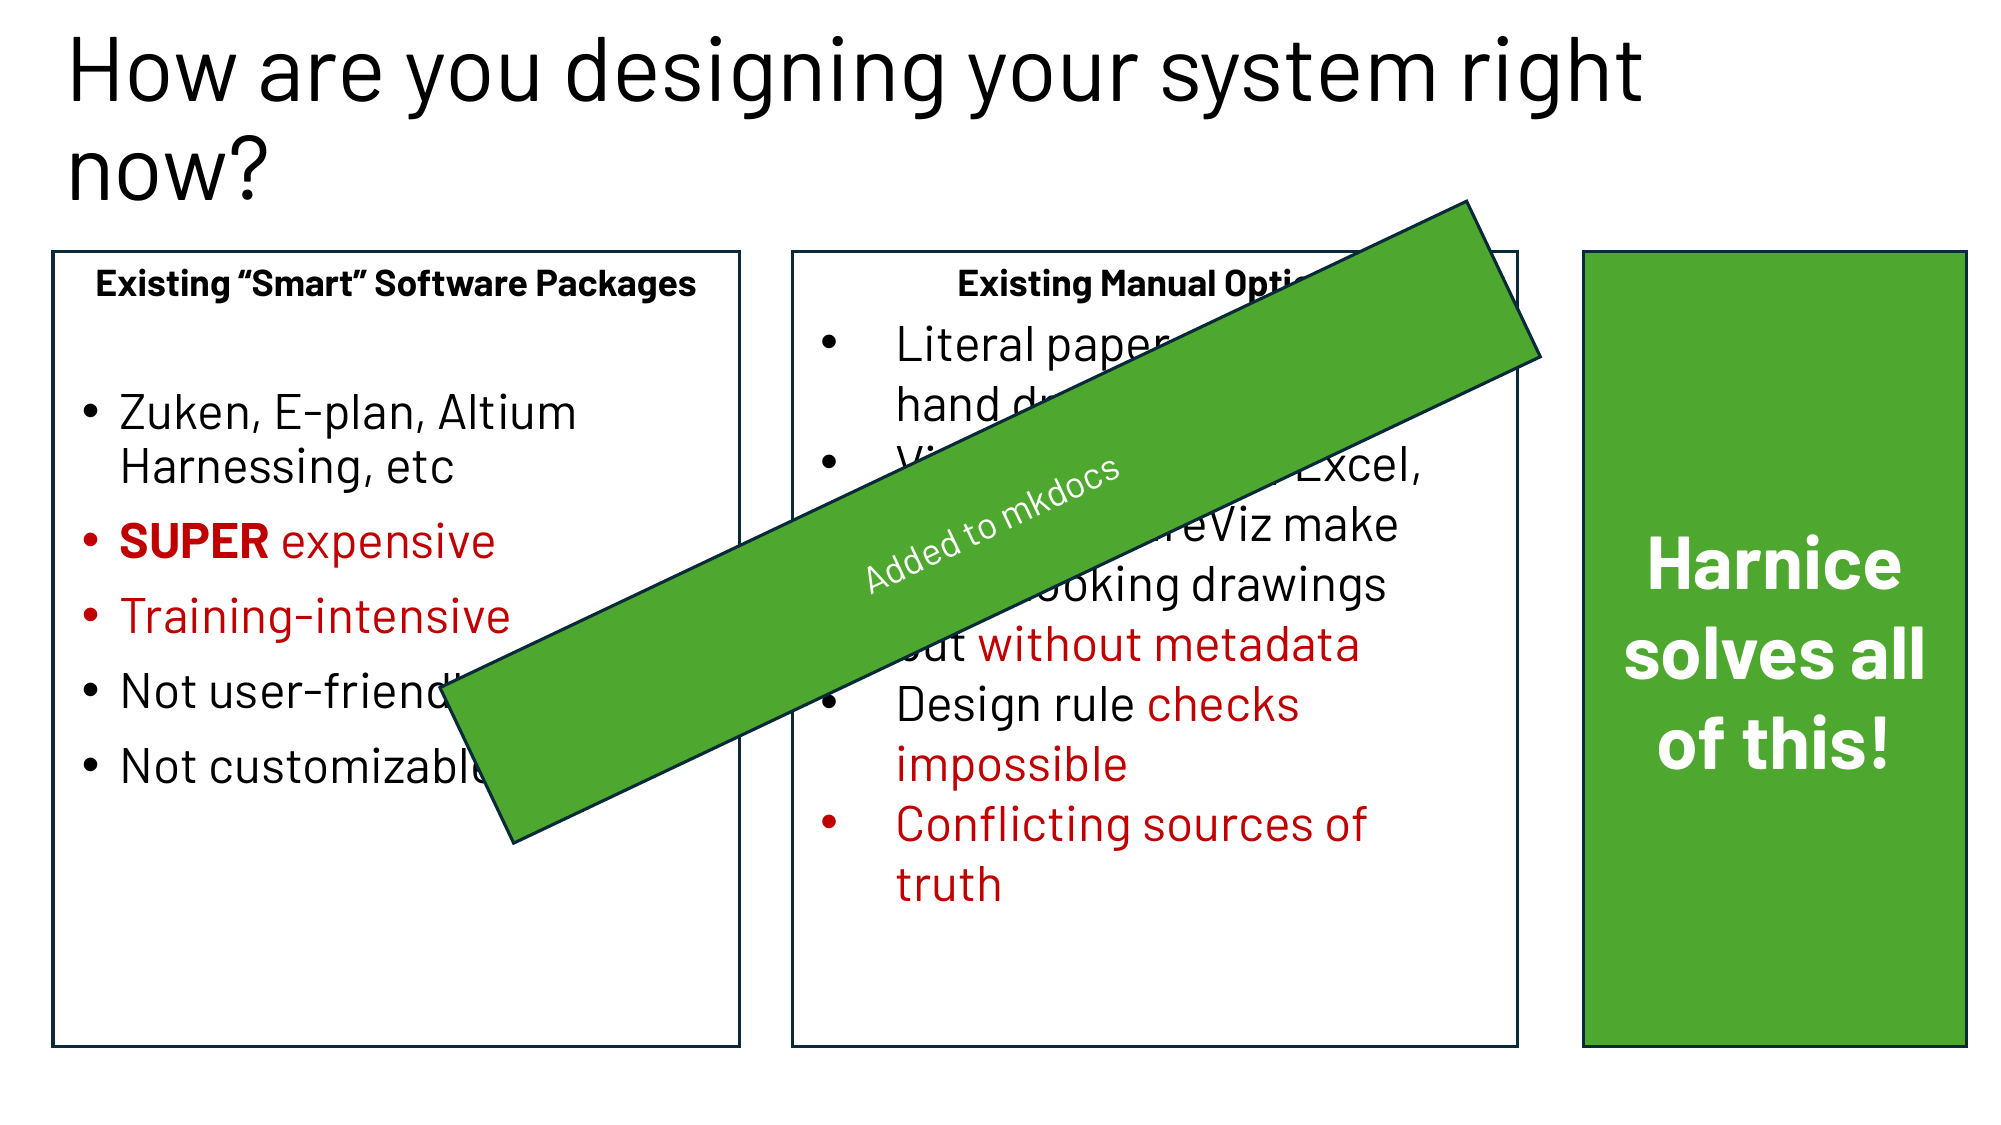

# How are you designing your system right now?
Existing Manual Options
Harnice solves all of this!
Existing “Smart” Software Packages
Literal paper and pen hand drawings
Vizio, Powerpoint, Excel, MS Paint, WireViz make good-looking drawings but without metadata
Design rule checks impossible
Conflicting sources of truth
Zuken, E-plan, Altium Harnessing, etc
SUPER expensive
Training-intensive
Not user-friendly
Not customizable
Added to mkdocs